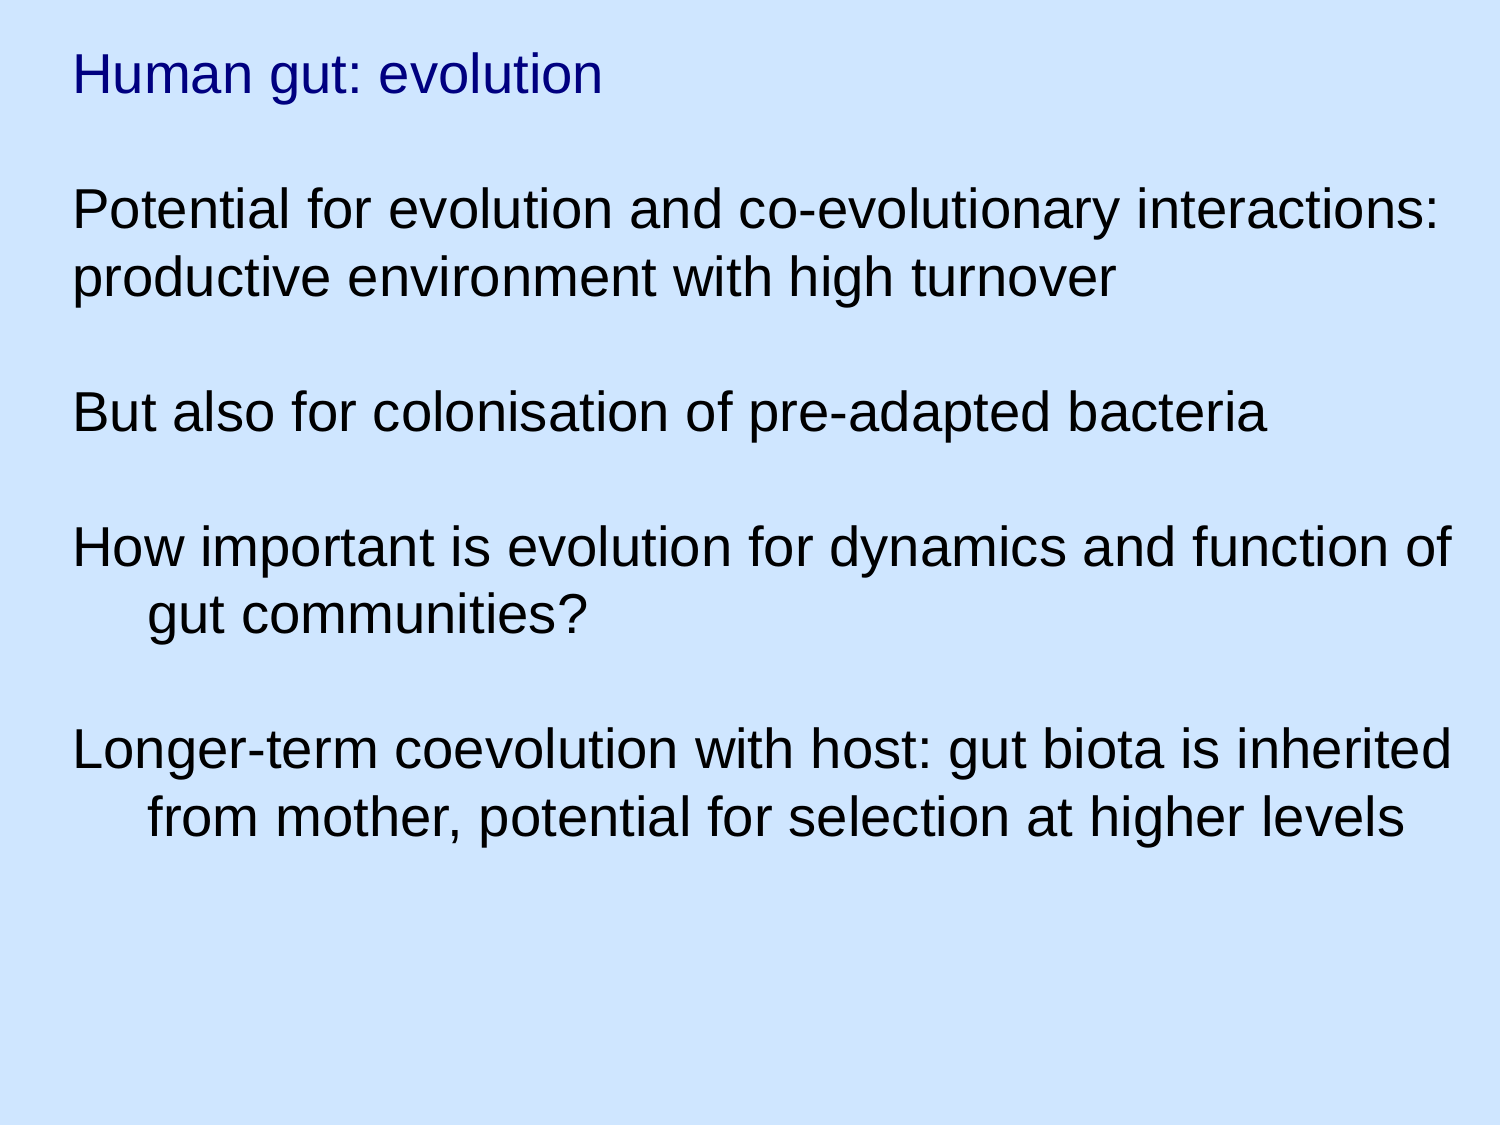

Human gut: evolution

Potential for evolution and co-evolutionary interactions:
productive environment with high turnover

But also for colonisation of pre-adapted bacteria

How important is evolution for dynamics and function of gut communities?

Longer-term coevolution with host: gut biota is inherited from mother, potential for selection at higher levels